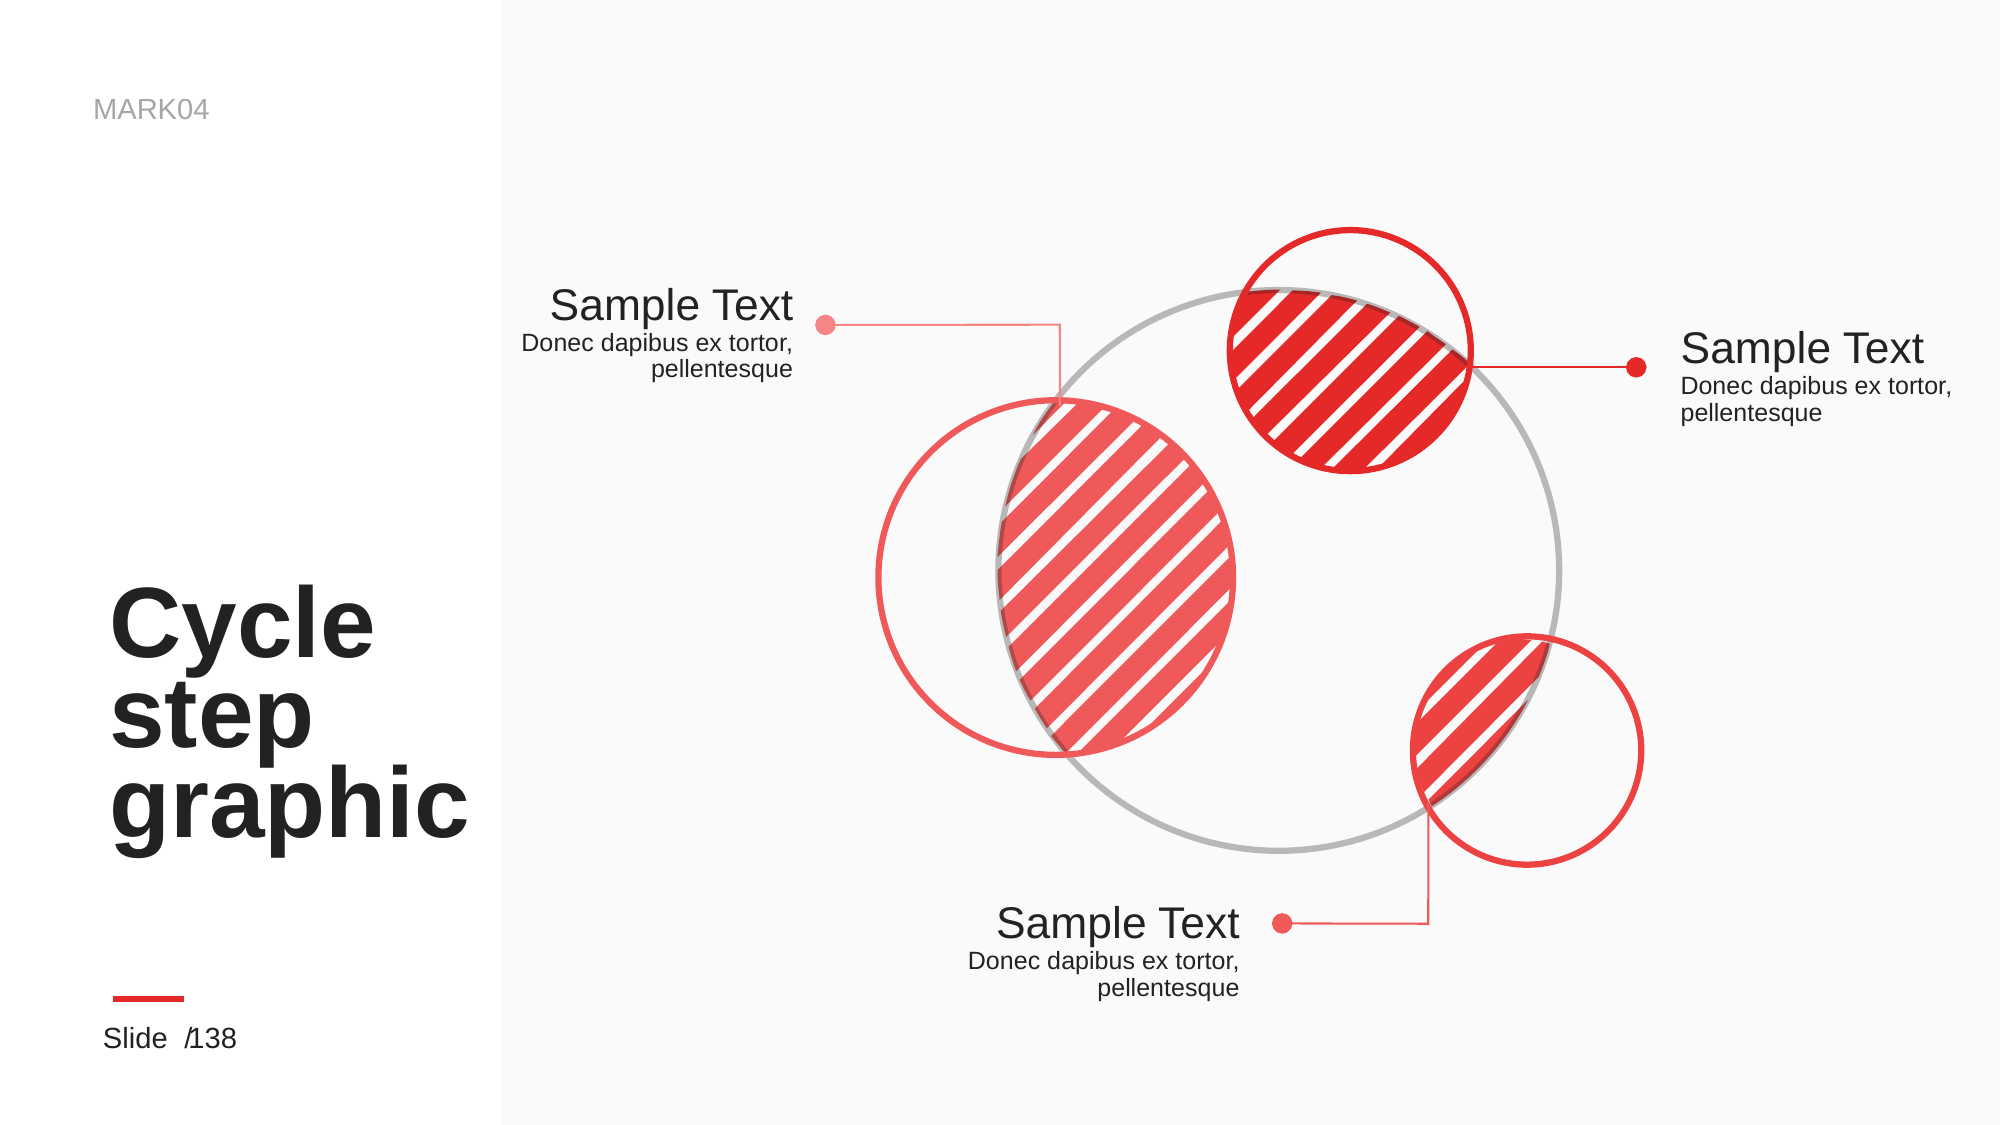

Sample Text
Donec dapibus ex tortor, pellentesque

Sample Text
Donec dapibus ex tortor, pellentesque

# Cycle step graphic

Sample Text
Donec dapibus ex tortor, pellentesque